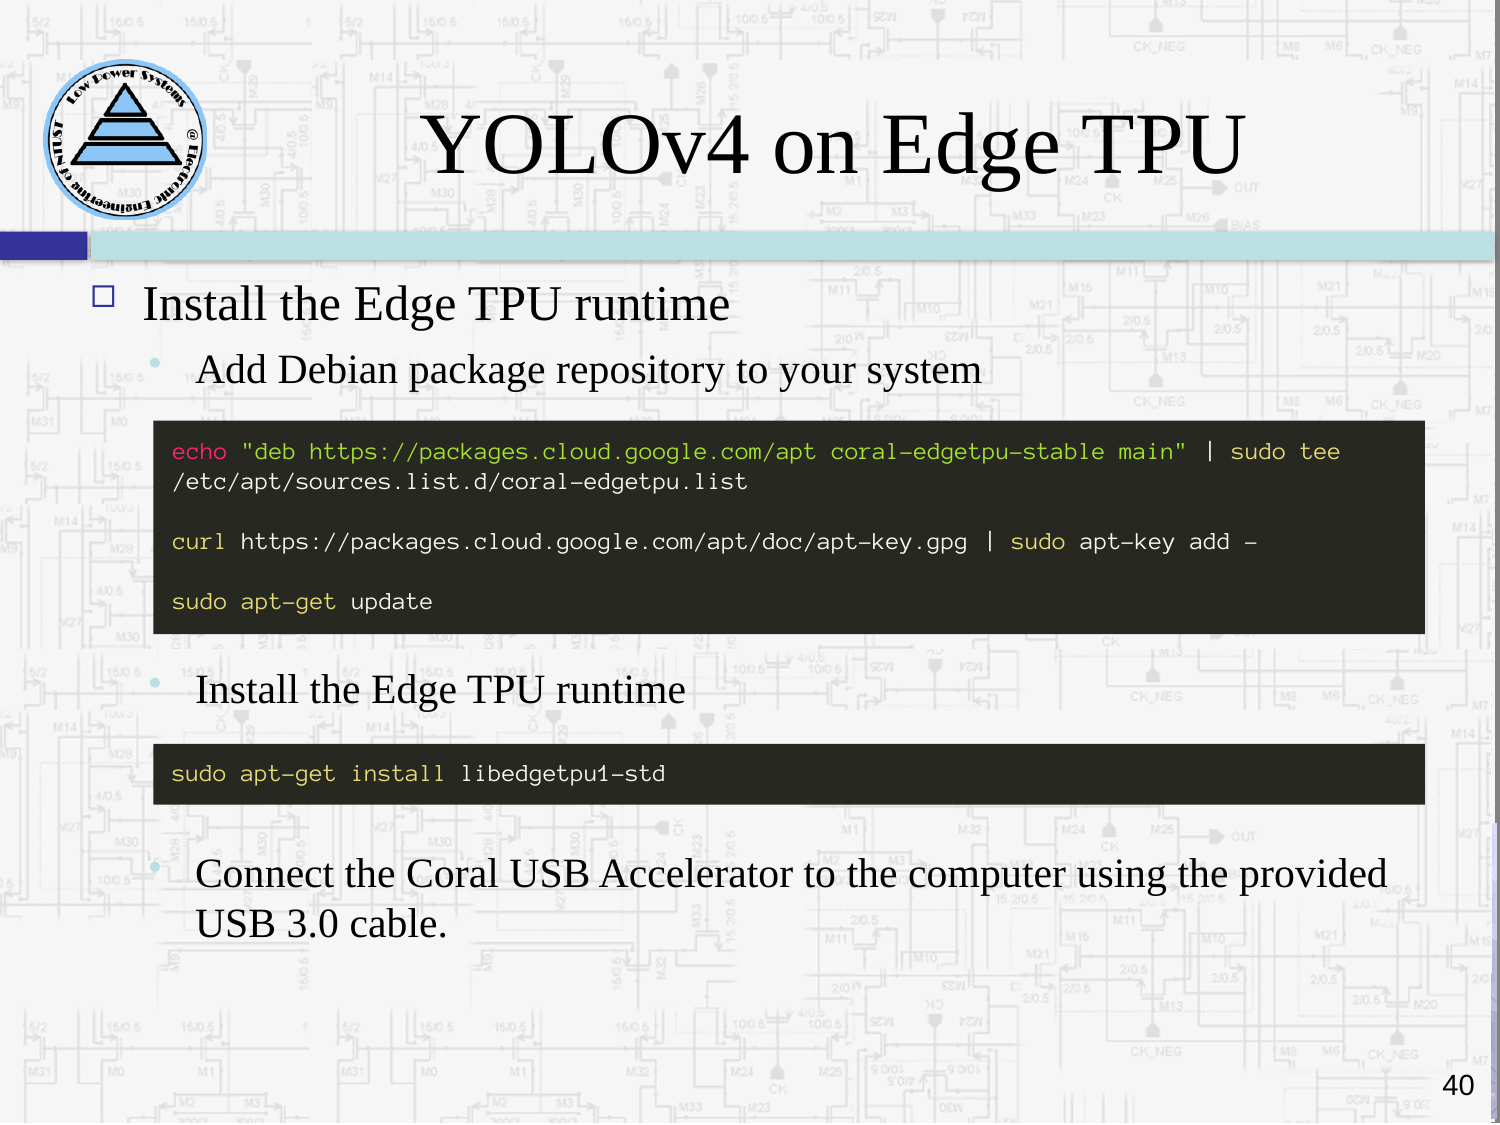

# YOLOv4 on Edge TPU
Install the Edge TPU runtime
Add Debian package repository to your system

Install the Edge TPU runtime

Connect the Coral USB Accelerator to the computer using the provided USB 3.0 cable.

echo "deb https://packages.cloud.google.com/apt coral-edgetpu-stable main" | sudo tee /etc/apt/sources.list.d/coral-edgetpu.list

curl https://packages.cloud.google.com/apt/doc/apt-key.gpg | sudo apt-key add –

sudo apt-get update

sudo apt-get install libedgetpu1-std
40